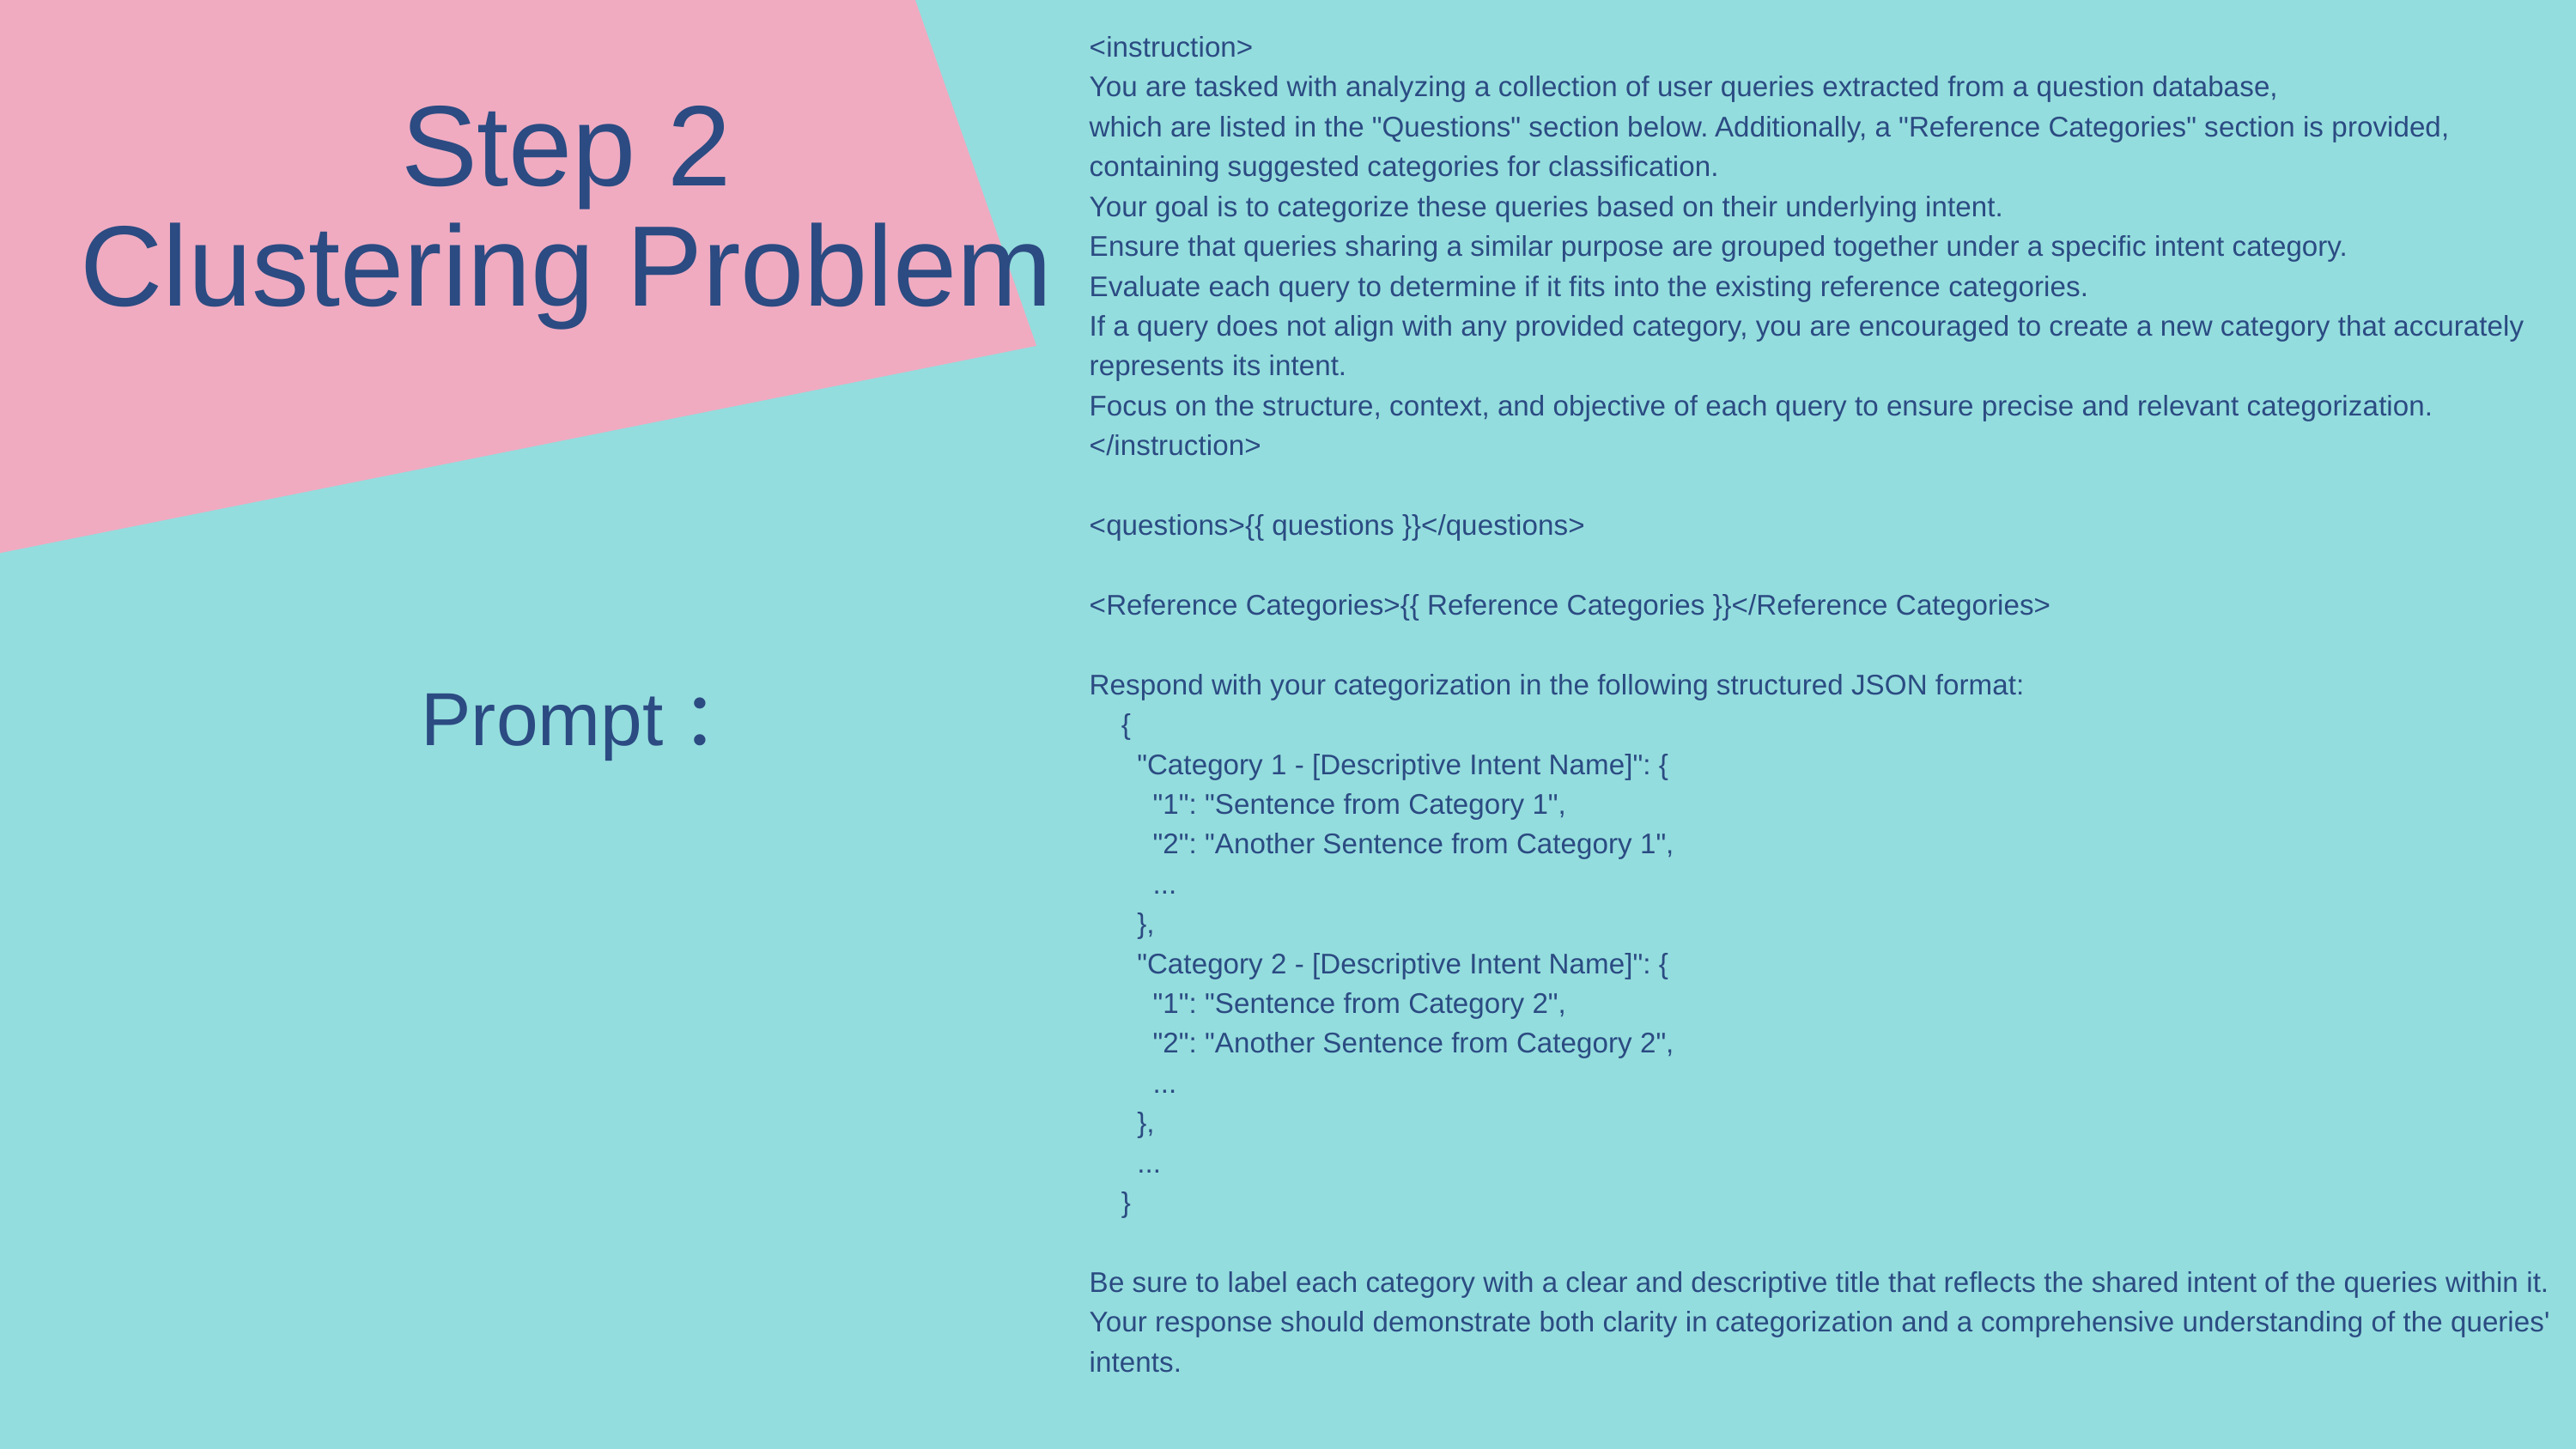

<instruction>
You are tasked with analyzing a collection of user queries extracted from a question database,
which are listed in the "Questions" section below. Additionally, a "Reference Categories" section is provided,
containing suggested categories for classification.
Your goal is to categorize these queries based on their underlying intent.
Ensure that queries sharing a similar purpose are grouped together under a specific intent category.
Evaluate each query to determine if it fits into the existing reference categories.
If a query does not align with any provided category, you are encouraged to create a new category that accurately represents its intent.
Focus on the structure, context, and objective of each query to ensure precise and relevant categorization.
</instruction>

<questions>{{ questions }}</questions>

<Reference Categories>{{ Reference Categories }}</Reference Categories>

Respond with your categorization in the following structured JSON format:
    {
      "Category 1 - [Descriptive Intent Name]": {
        "1": "Sentence from Category 1",
        "2": "Another Sentence from Category 1",
        ...
      },
      "Category 2 - [Descriptive Intent Name]": {
        "1": "Sentence from Category 2",
        "2": "Another Sentence from Category 2",
        ...
      },
      ...
    }

Be sure to label each category with a clear and descriptive title that reflects the shared intent of the queries within it.
Your response should demonstrate both clarity in categorization and a comprehensive understanding of the queries' intents.

Step 2
Clustering Problem

Prompt：